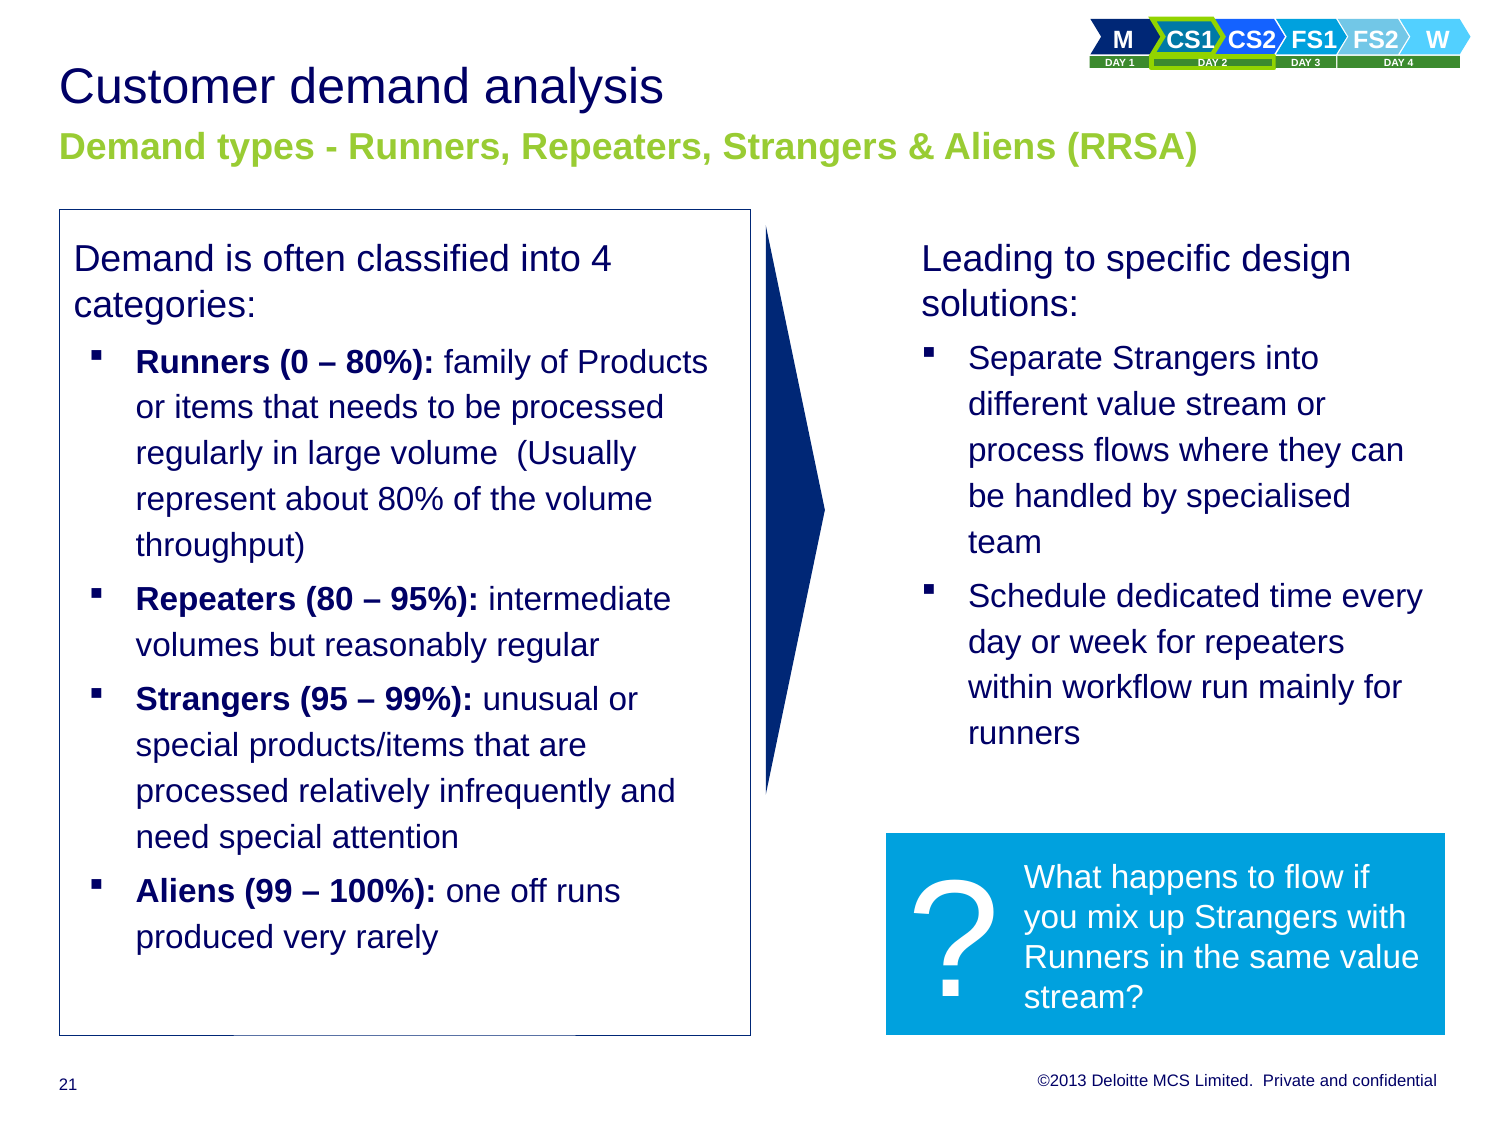

# Customer demand analysis Demand types - Runners, Repeaters, Strangers & Aliens (RRSA)

Demand is often classified into 4 categories:
Runners (0 – 80%): family of Products or items that needs to be processed regularly in large volume  (Usually represent about 80% of the volume throughput)
Repeaters (80 – 95%): intermediate volumes but reasonably regular
Strangers (95 – 99%): unusual or special products/items that are processed relatively infrequently and  need special attention
Aliens (99 – 100%): one off runs produced very rarely
Leading to specific design solutions:
Separate Strangers into different value stream or process flows where they can be handled by specialised team
Schedule dedicated time every day or week for repeaters within workflow run mainly for runners

What happens to flow if you mix up Strangers with Runners in the same value stream?
?
21